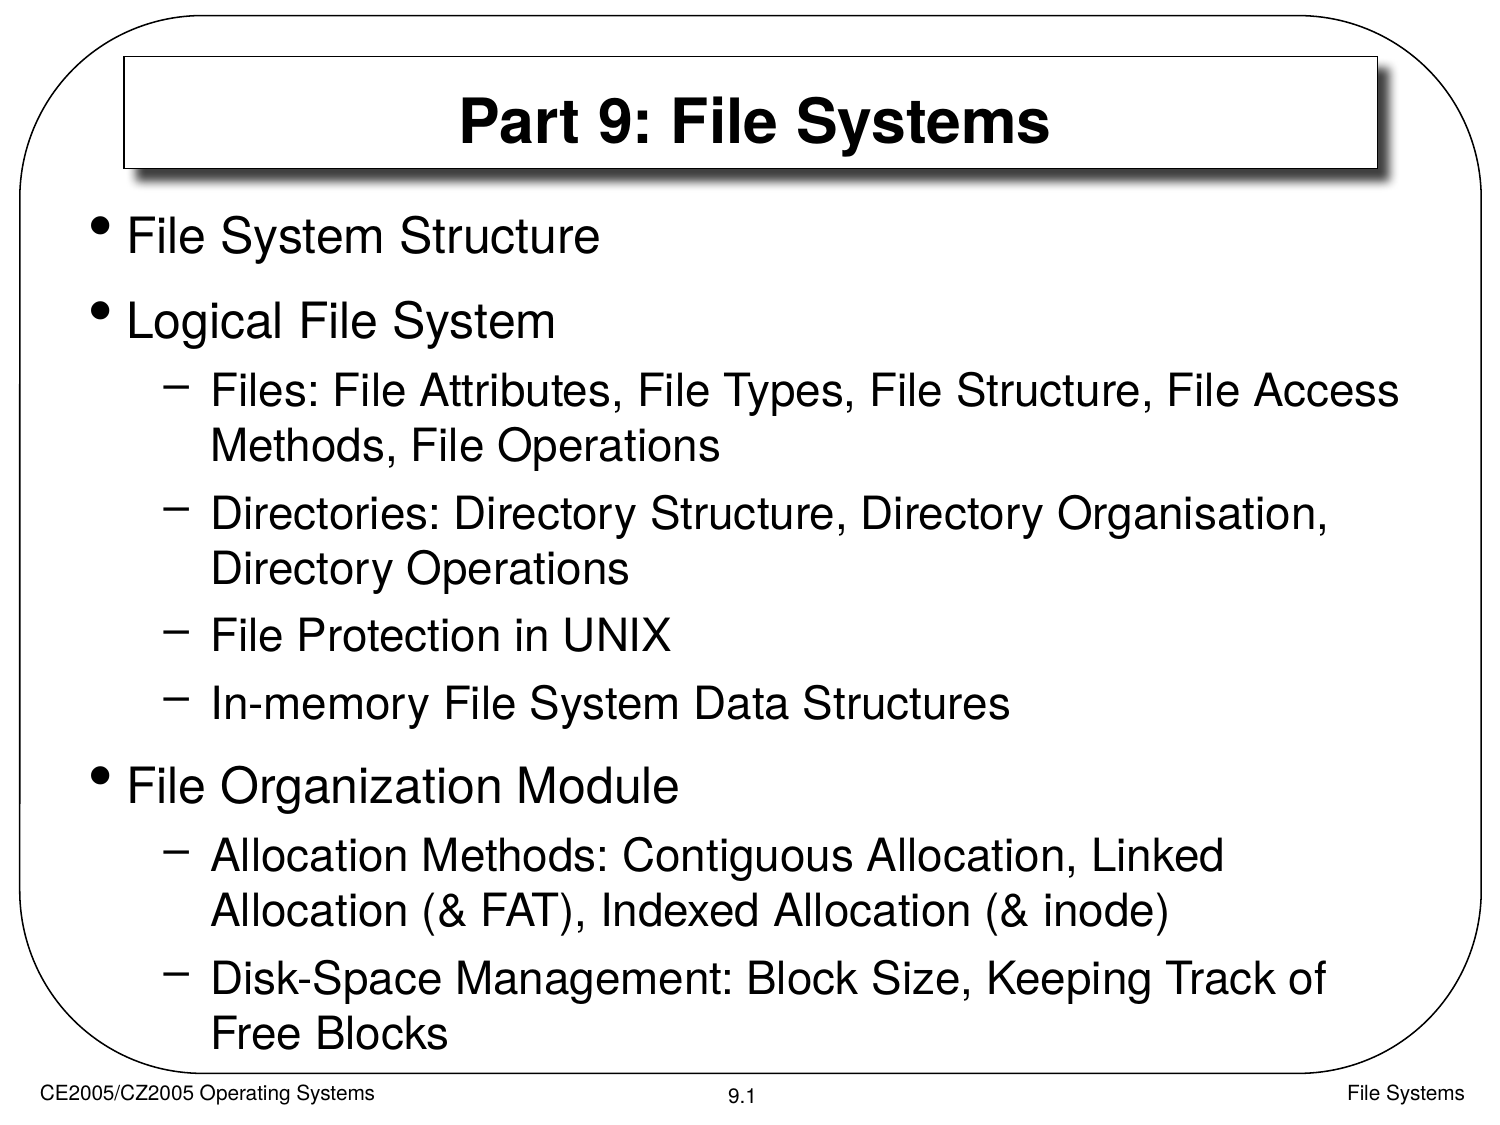

# Part 9: File Systems
File System Structure
Logical File System
Files: File Attributes, File Types, File Structure, File Access Methods, File Operations
Directories: Directory Structure, Directory Organisation, Directory Operations
File Protection in UNIX
In-memory File System Data Structures
File Organization Module
Allocation Methods: Contiguous Allocation, Linked Allocation (& FAT), Indexed Allocation (& inode)
Disk-Space Management: Block Size, Keeping Track of Free Blocks